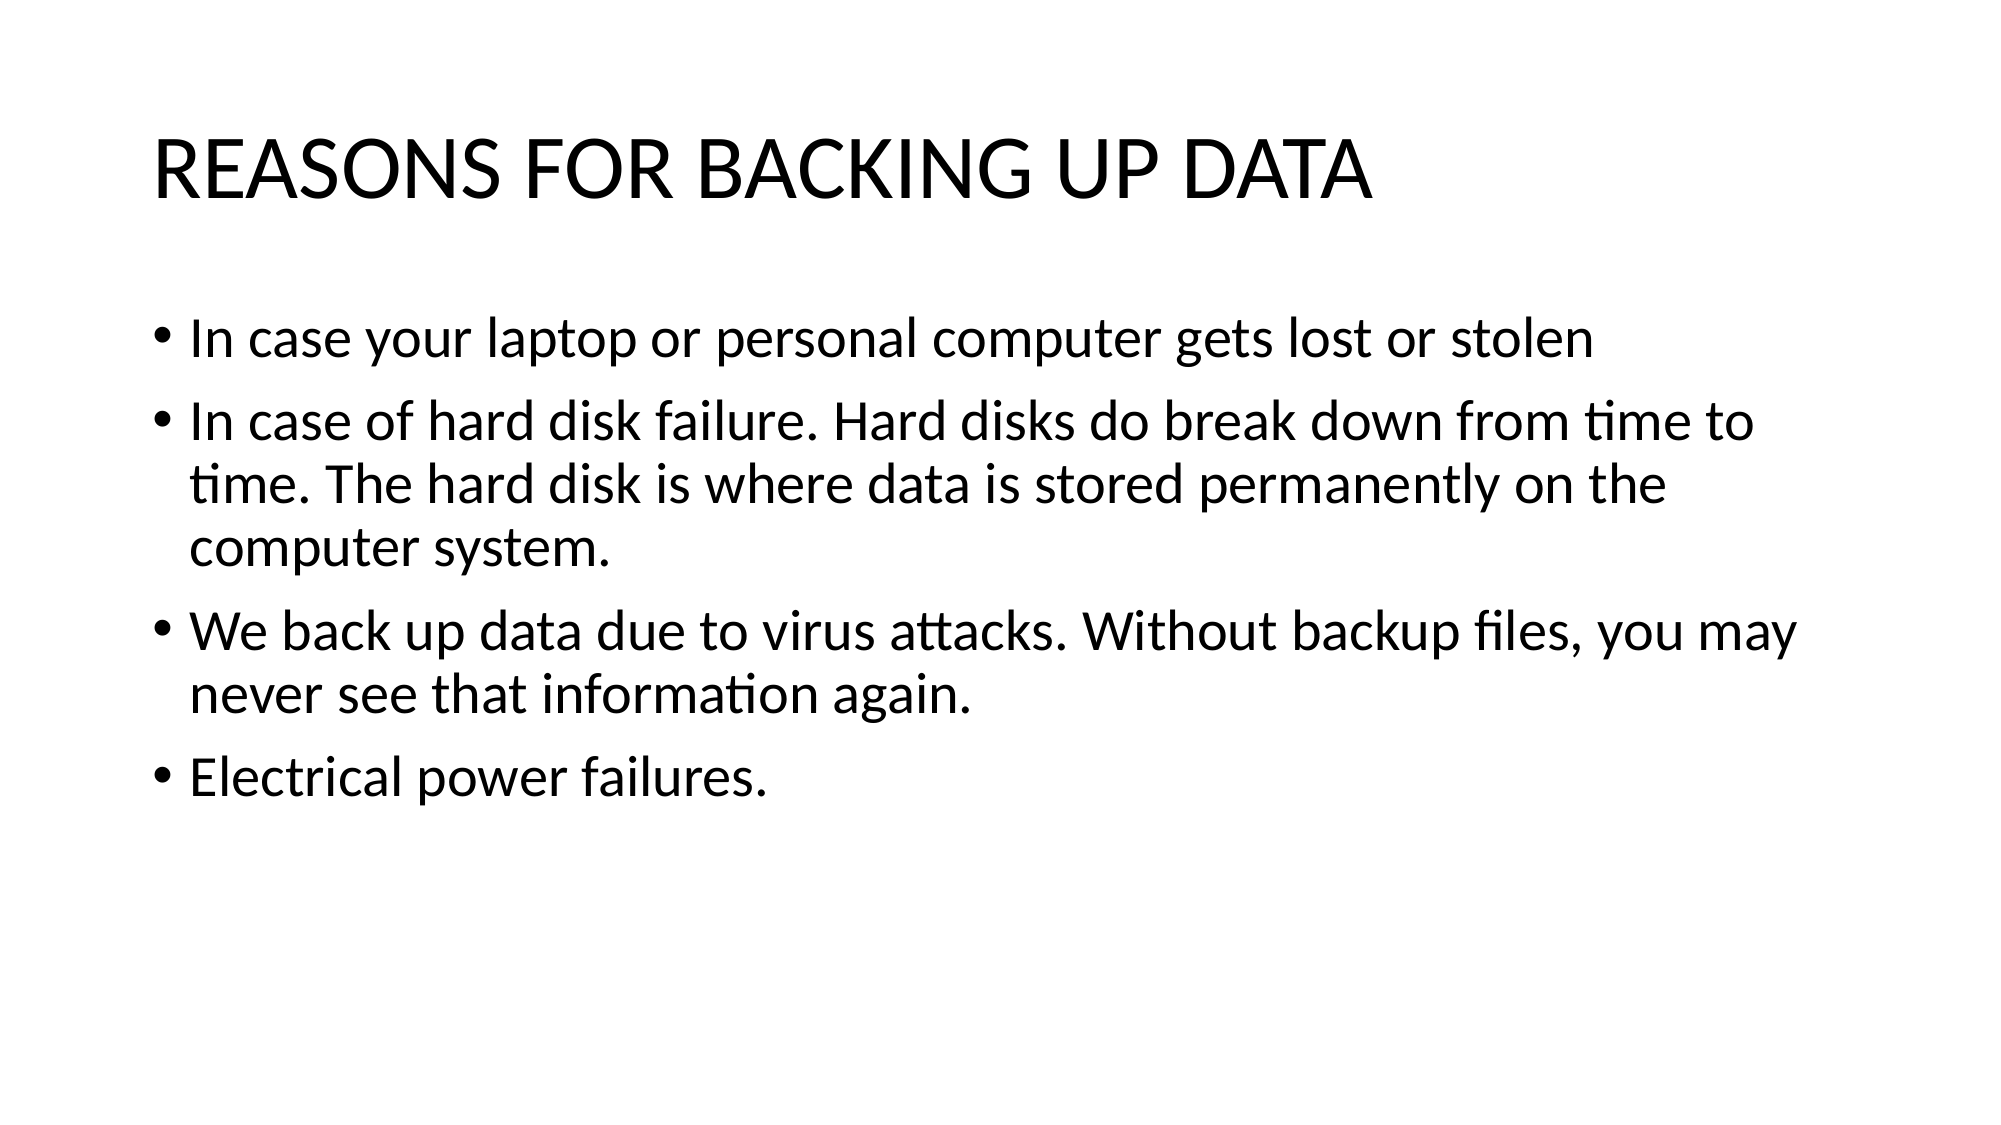

# REASONS FOR BACKING UP DATA
In case your laptop or personal computer gets lost or stolen
In case of hard disk failure. Hard disks do break down from time to time. The hard disk is where data is stored permanently on the computer system.
We back up data due to virus attacks. Without backup files, you may never see that information again.
Electrical power failures.